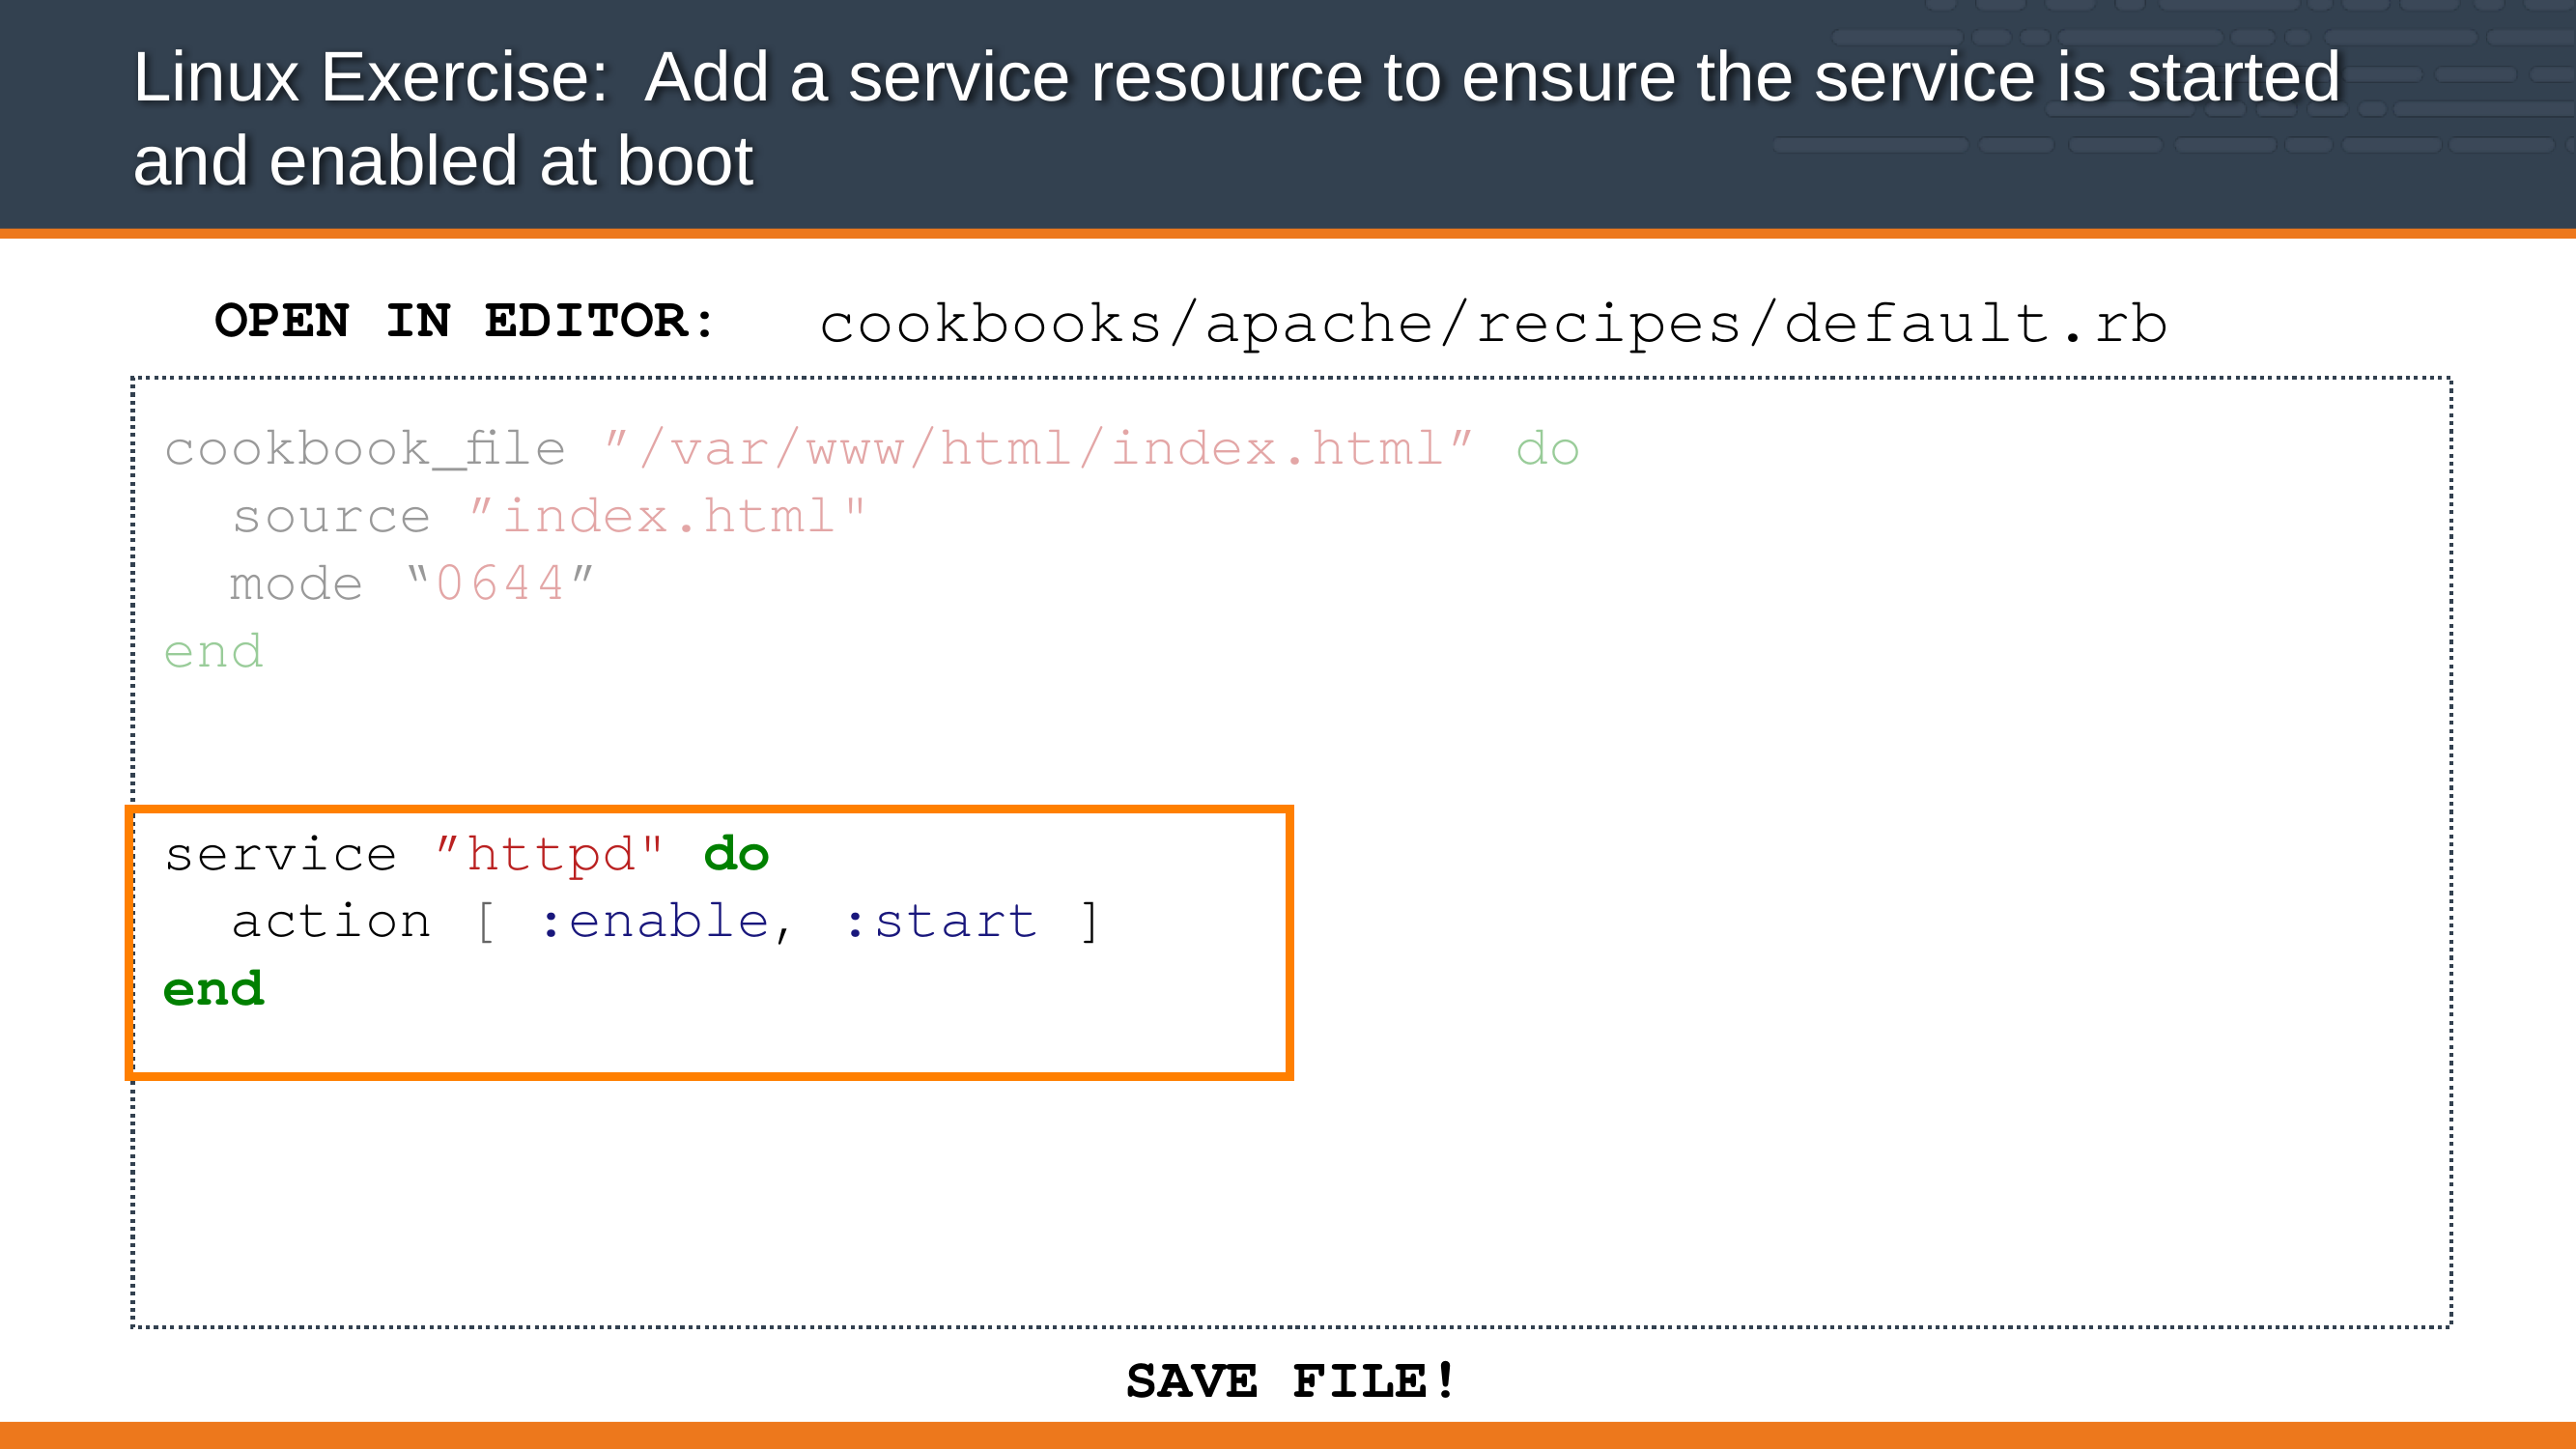

# Linux Exercise:  Add a service resource to ensure the service is started and enabled at boot
cookbooks/apache/recipes/default.rb
OPEN IN EDITOR:
cookbook_file ”/var/www/html/index.html” do
  source ”index.html"
  mode “0644”
end

service ”httpd" do
  action [ :enable, :start ]
end

SAVE FILE!